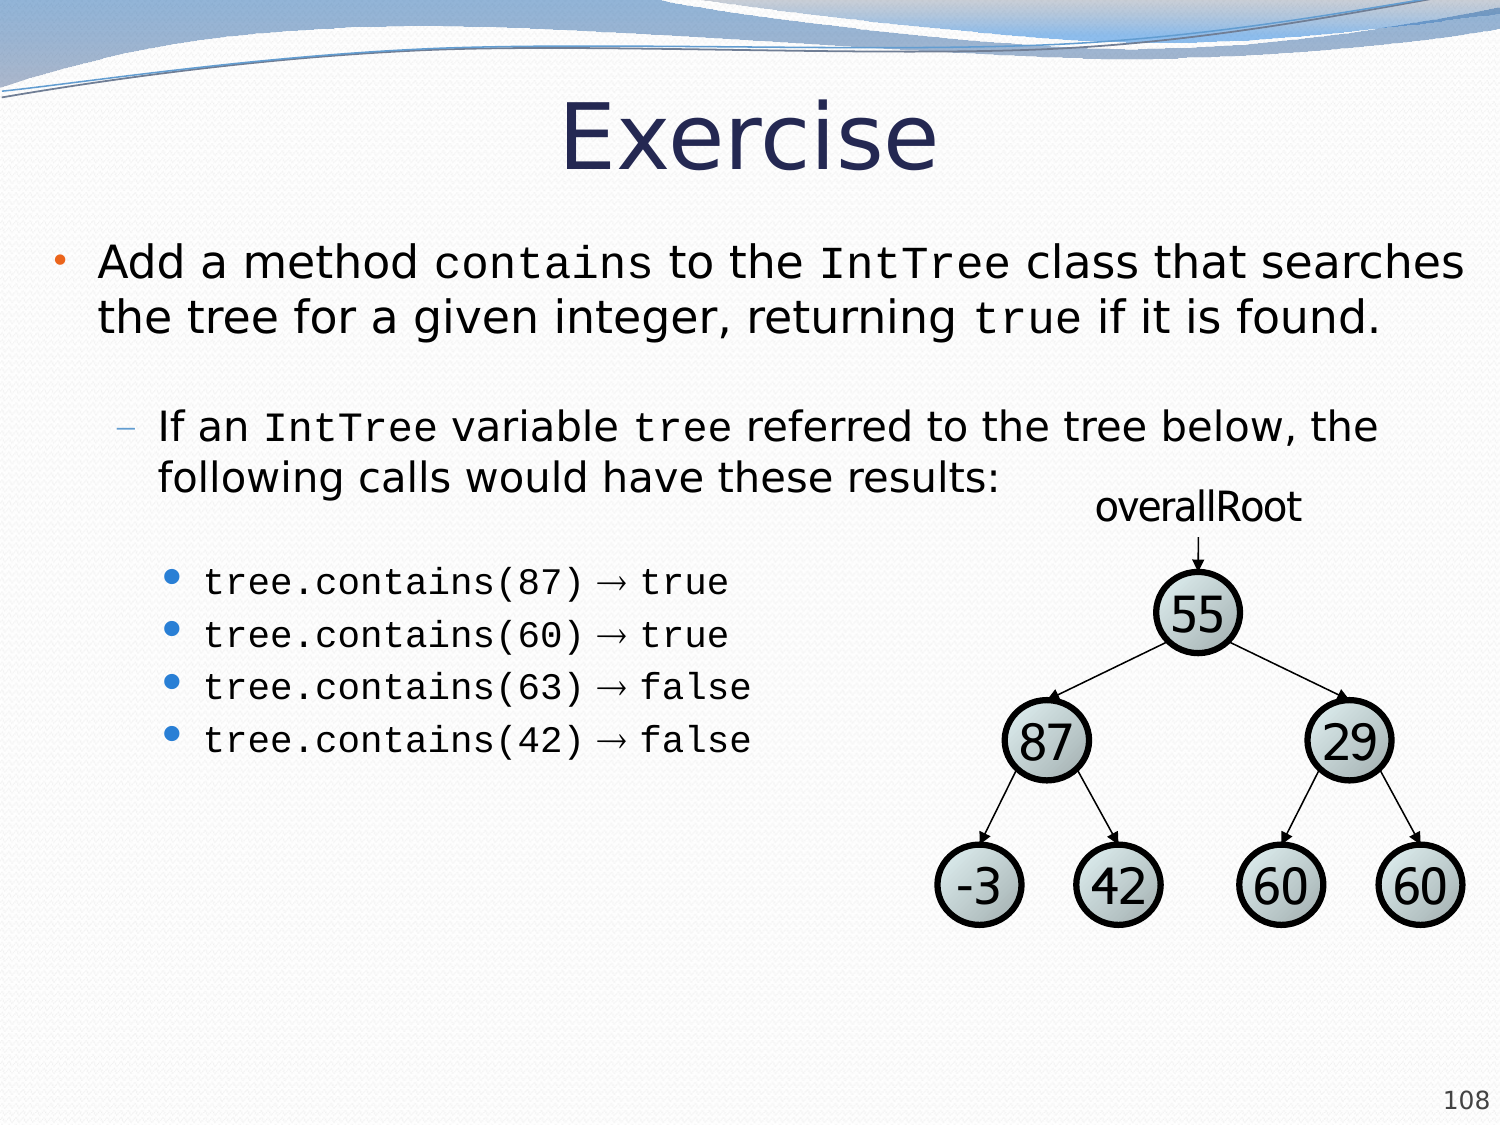

# Exercise
Add a method contains to the IntTree class that searches the tree for a given integer, returning true if it is found.

If an IntTree variable tree referred to the tree below, the following calls would have these results:

tree.contains(87) → true
tree.contains(60) → true
tree.contains(63) → false
tree.contains(42) → false
overallRoot
55
87
29
-3
42
60
60